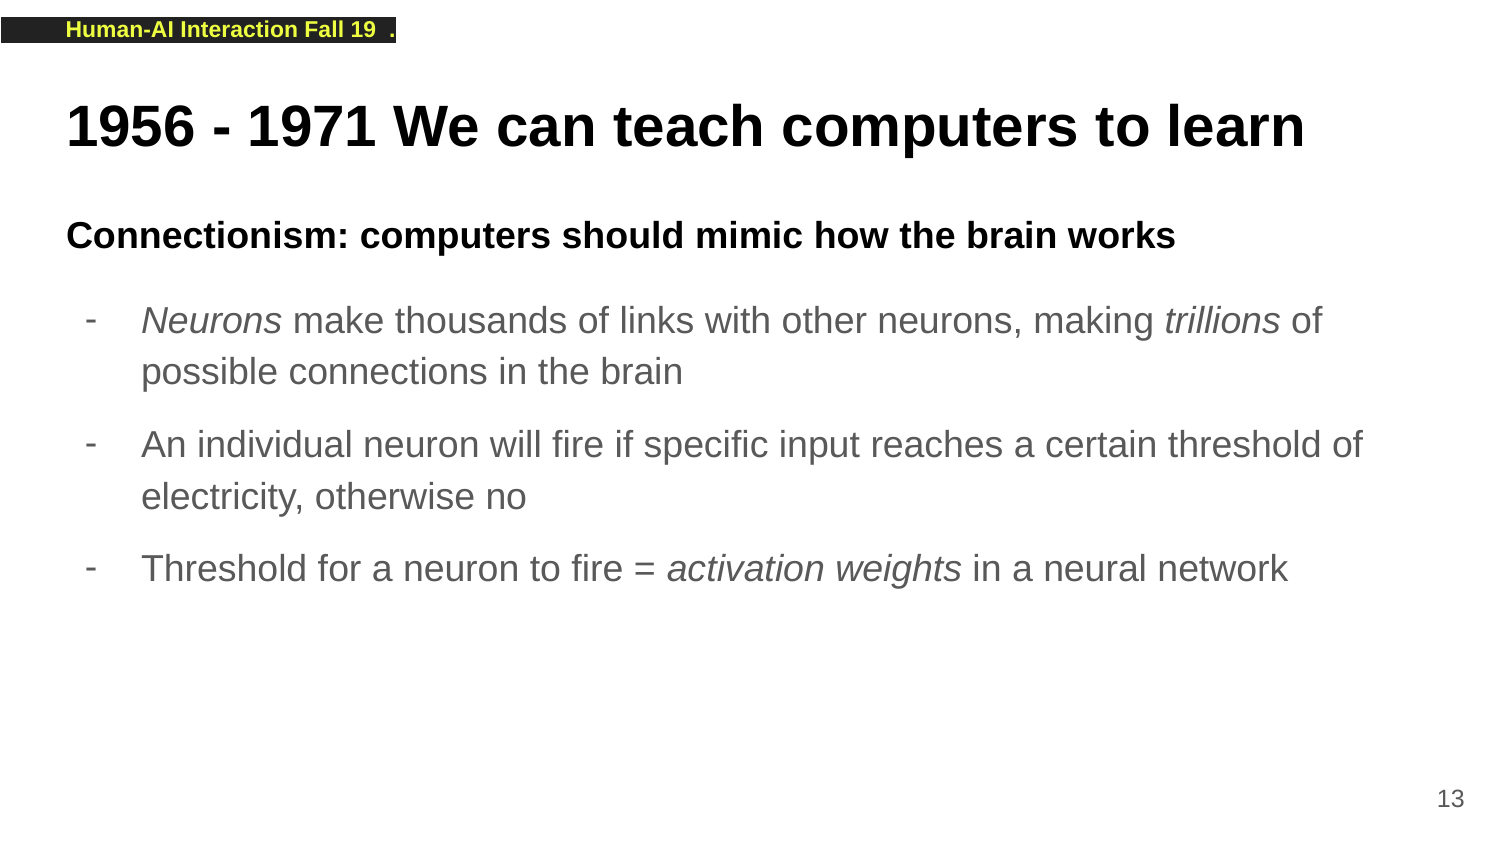

# 1956 - 1971 We can teach computers to learn
Connectionism: computers should mimic how the brain works
Neurons make thousands of links with other neurons, making trillions of possible connections in the brain
An individual neuron will fire if specific input reaches a certain threshold of electricity, otherwise no
Threshold for a neuron to fire = activation weights in a neural network
13